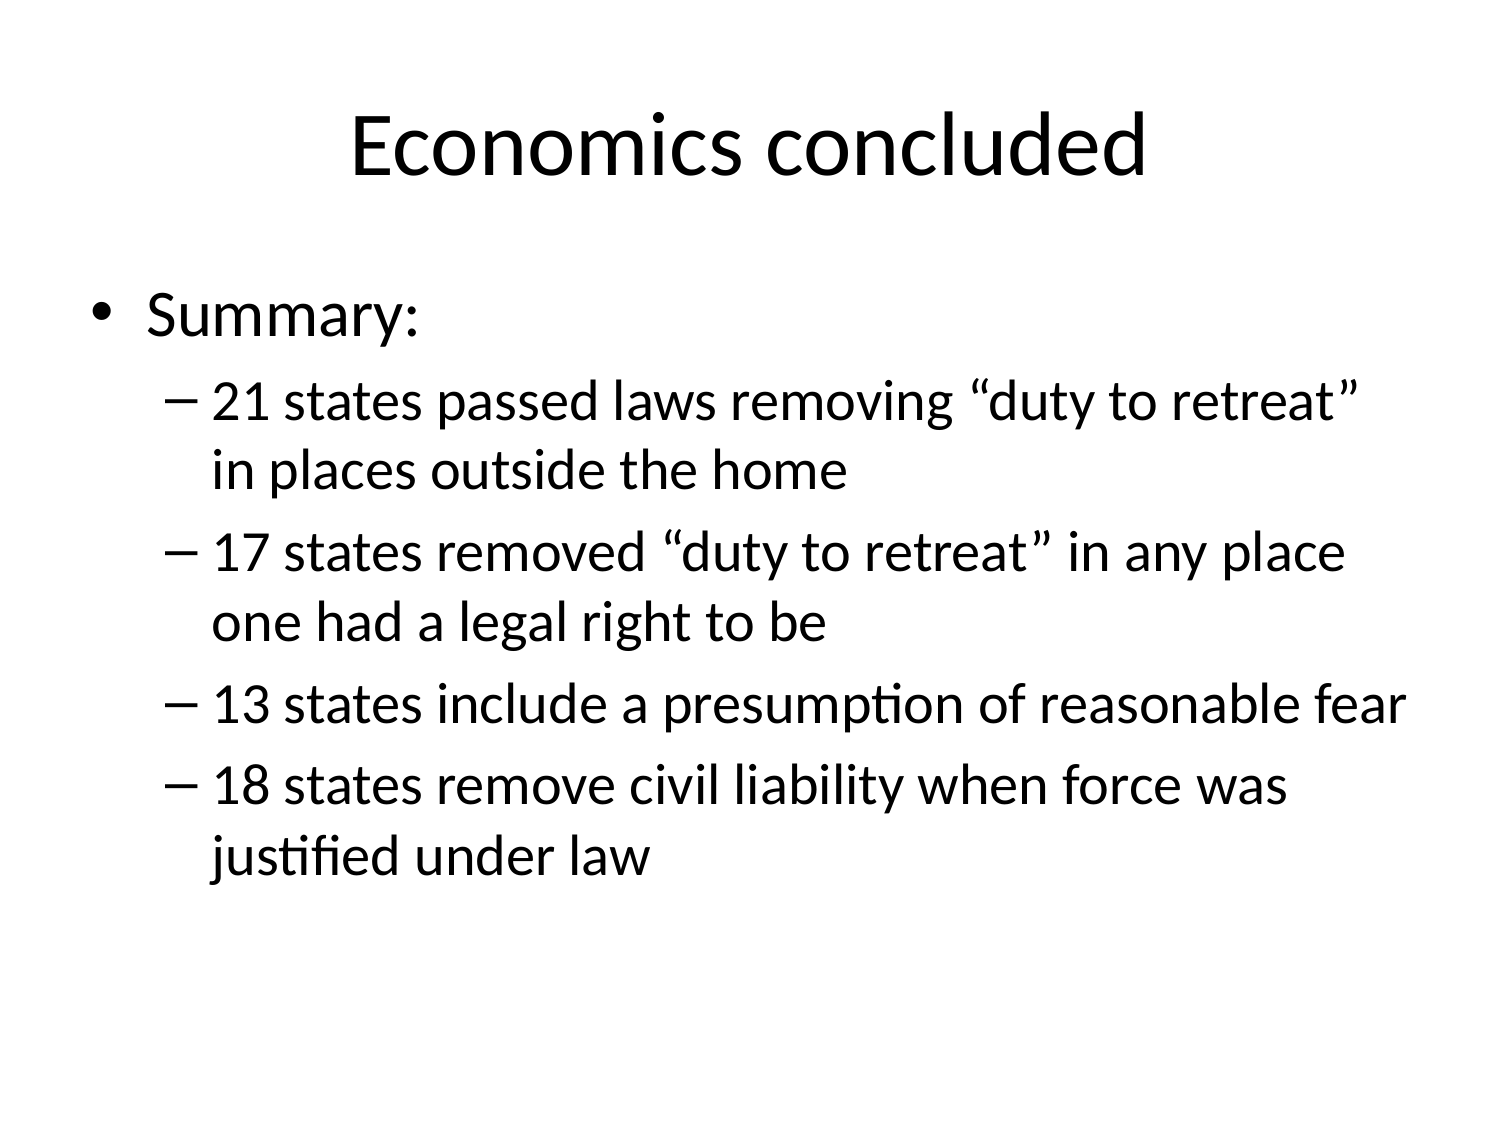

# Economics concluded
Summary:
21 states passed laws removing “duty to retreat” in places outside the home
17 states removed “duty to retreat” in any place one had a legal right to be
13 states include a presumption of reasonable fear
18 states remove civil liability when force was justified under law